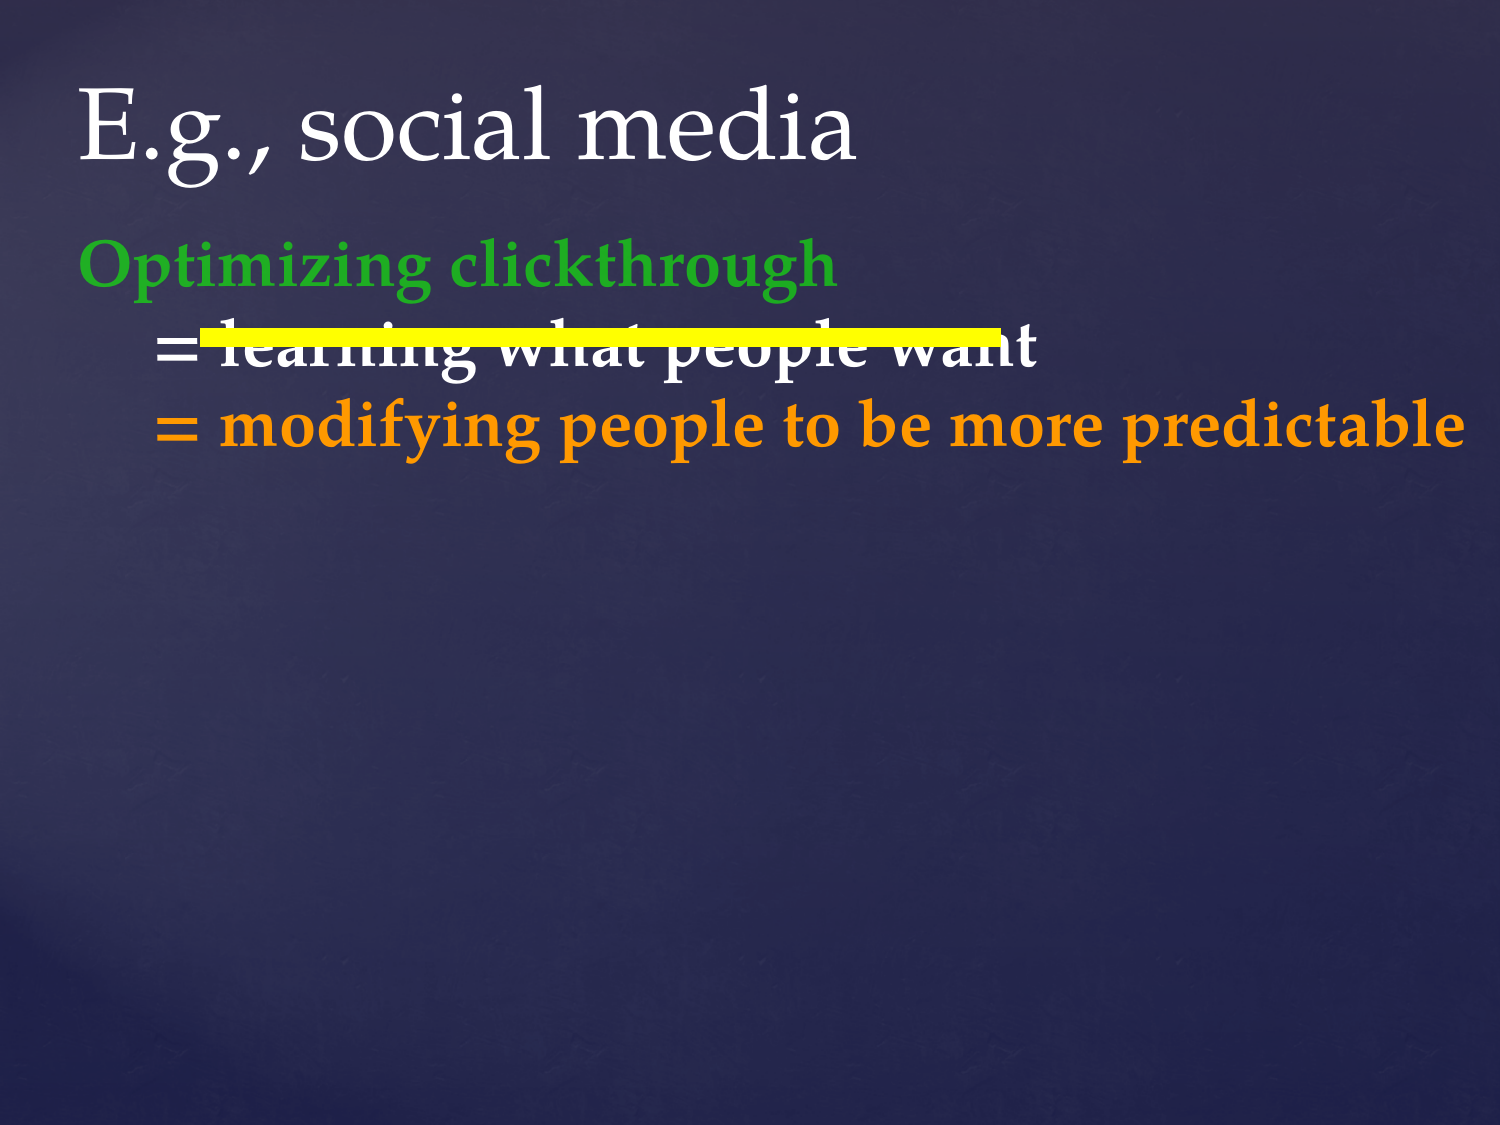

# E.g., social media
Optimizing clickthrough
= learning what people want
= modifying people to be more predictable